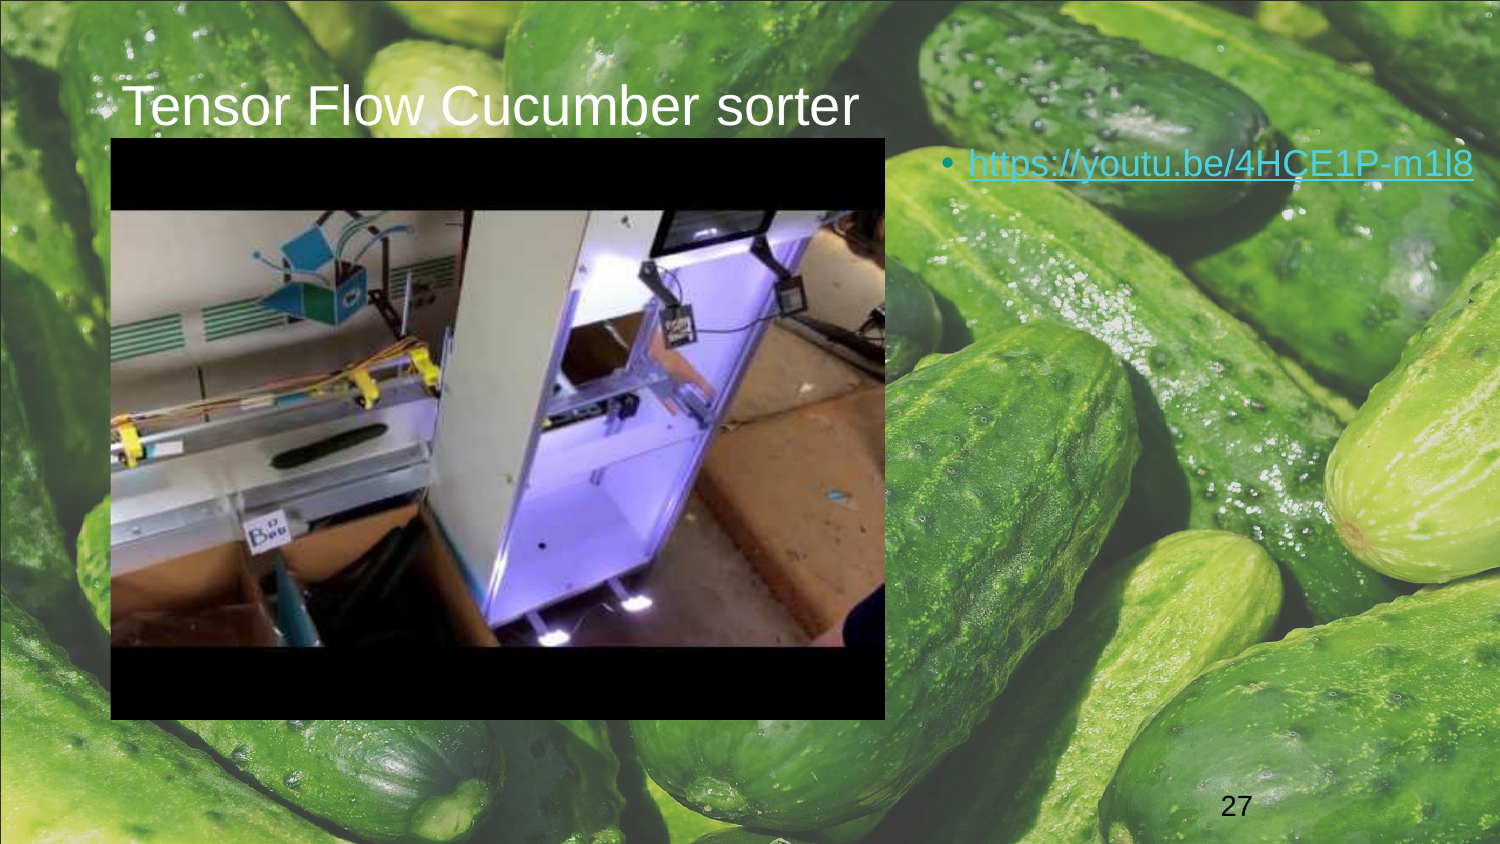

# Tensor Flow Cucumber sorter

https://youtu.be/4HCE1P-m1l8

27